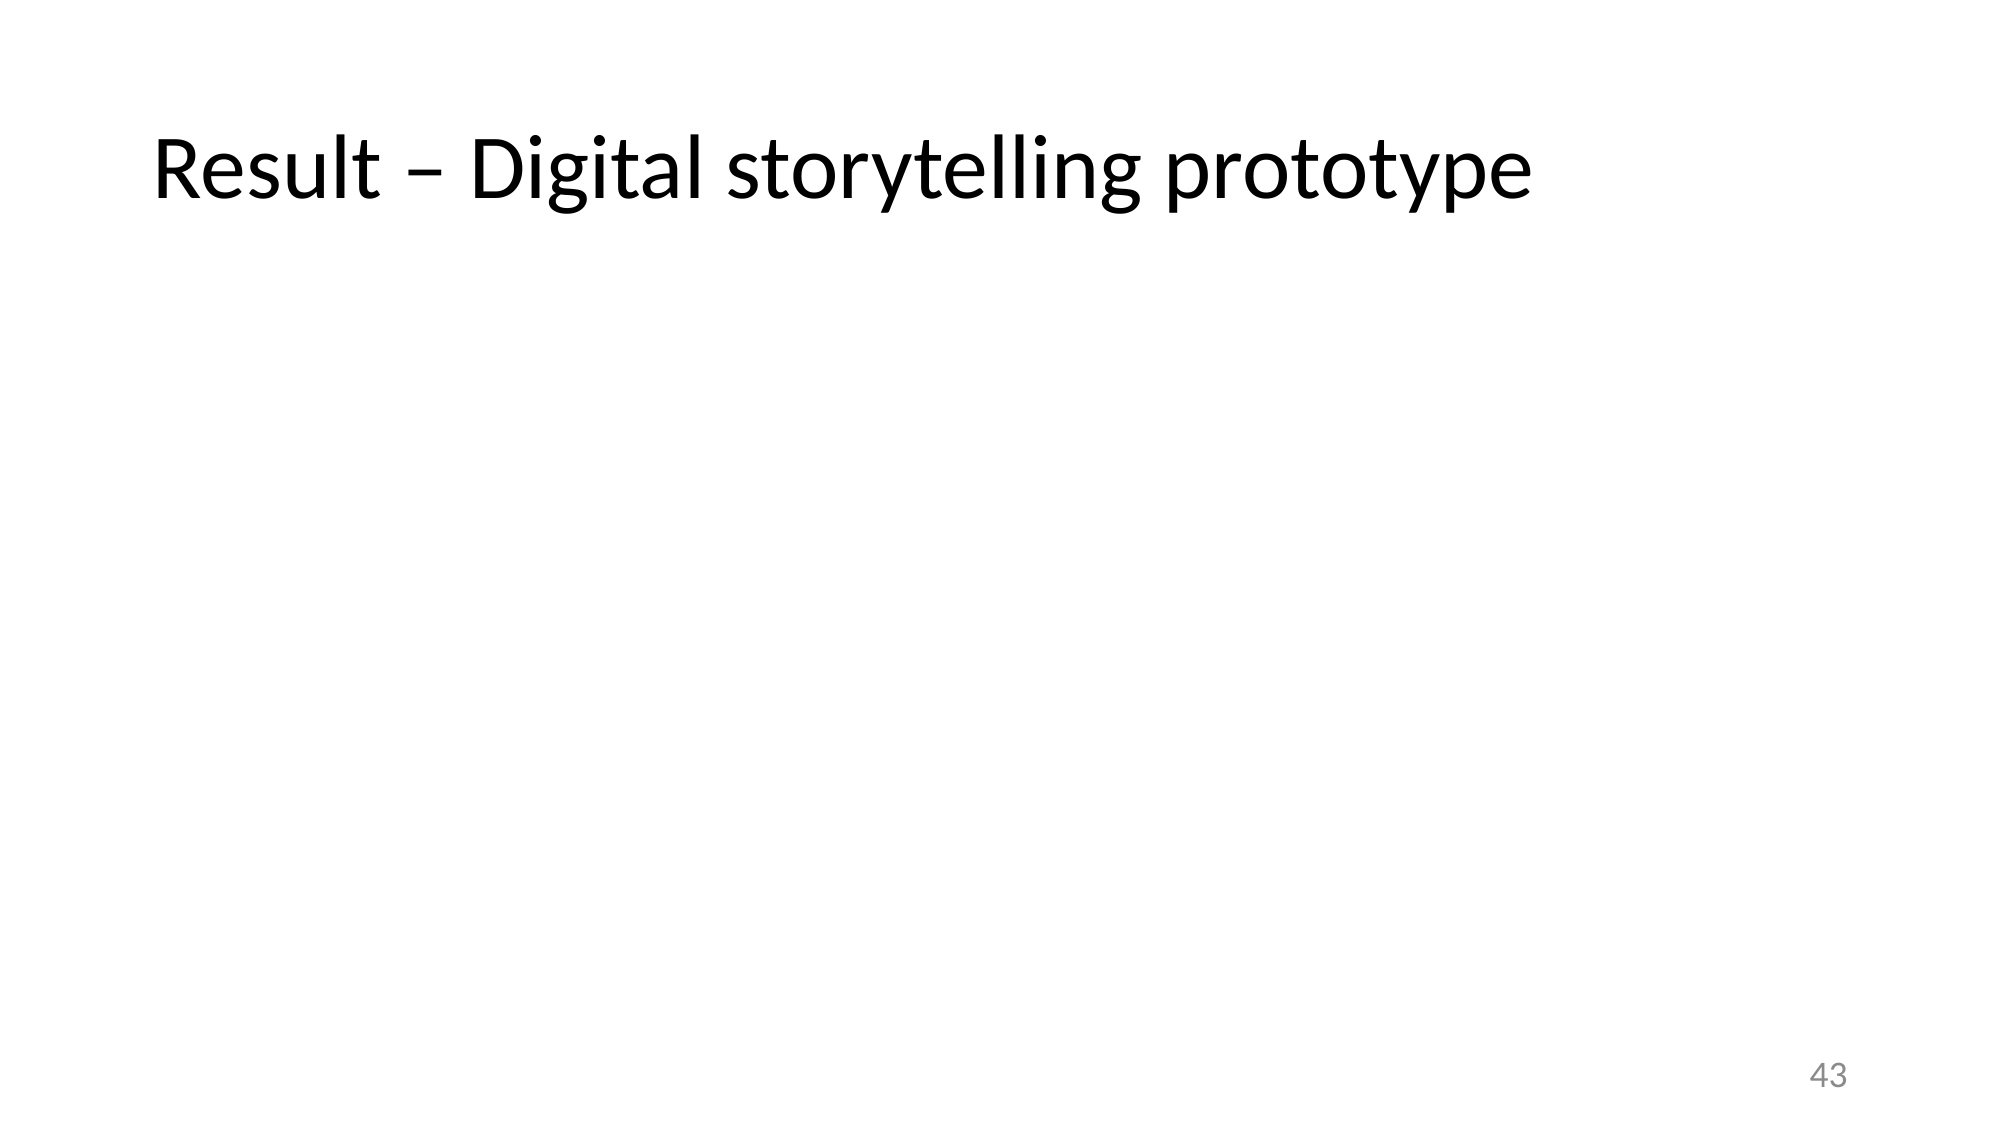

# Result – Digital storytelling prototype

43